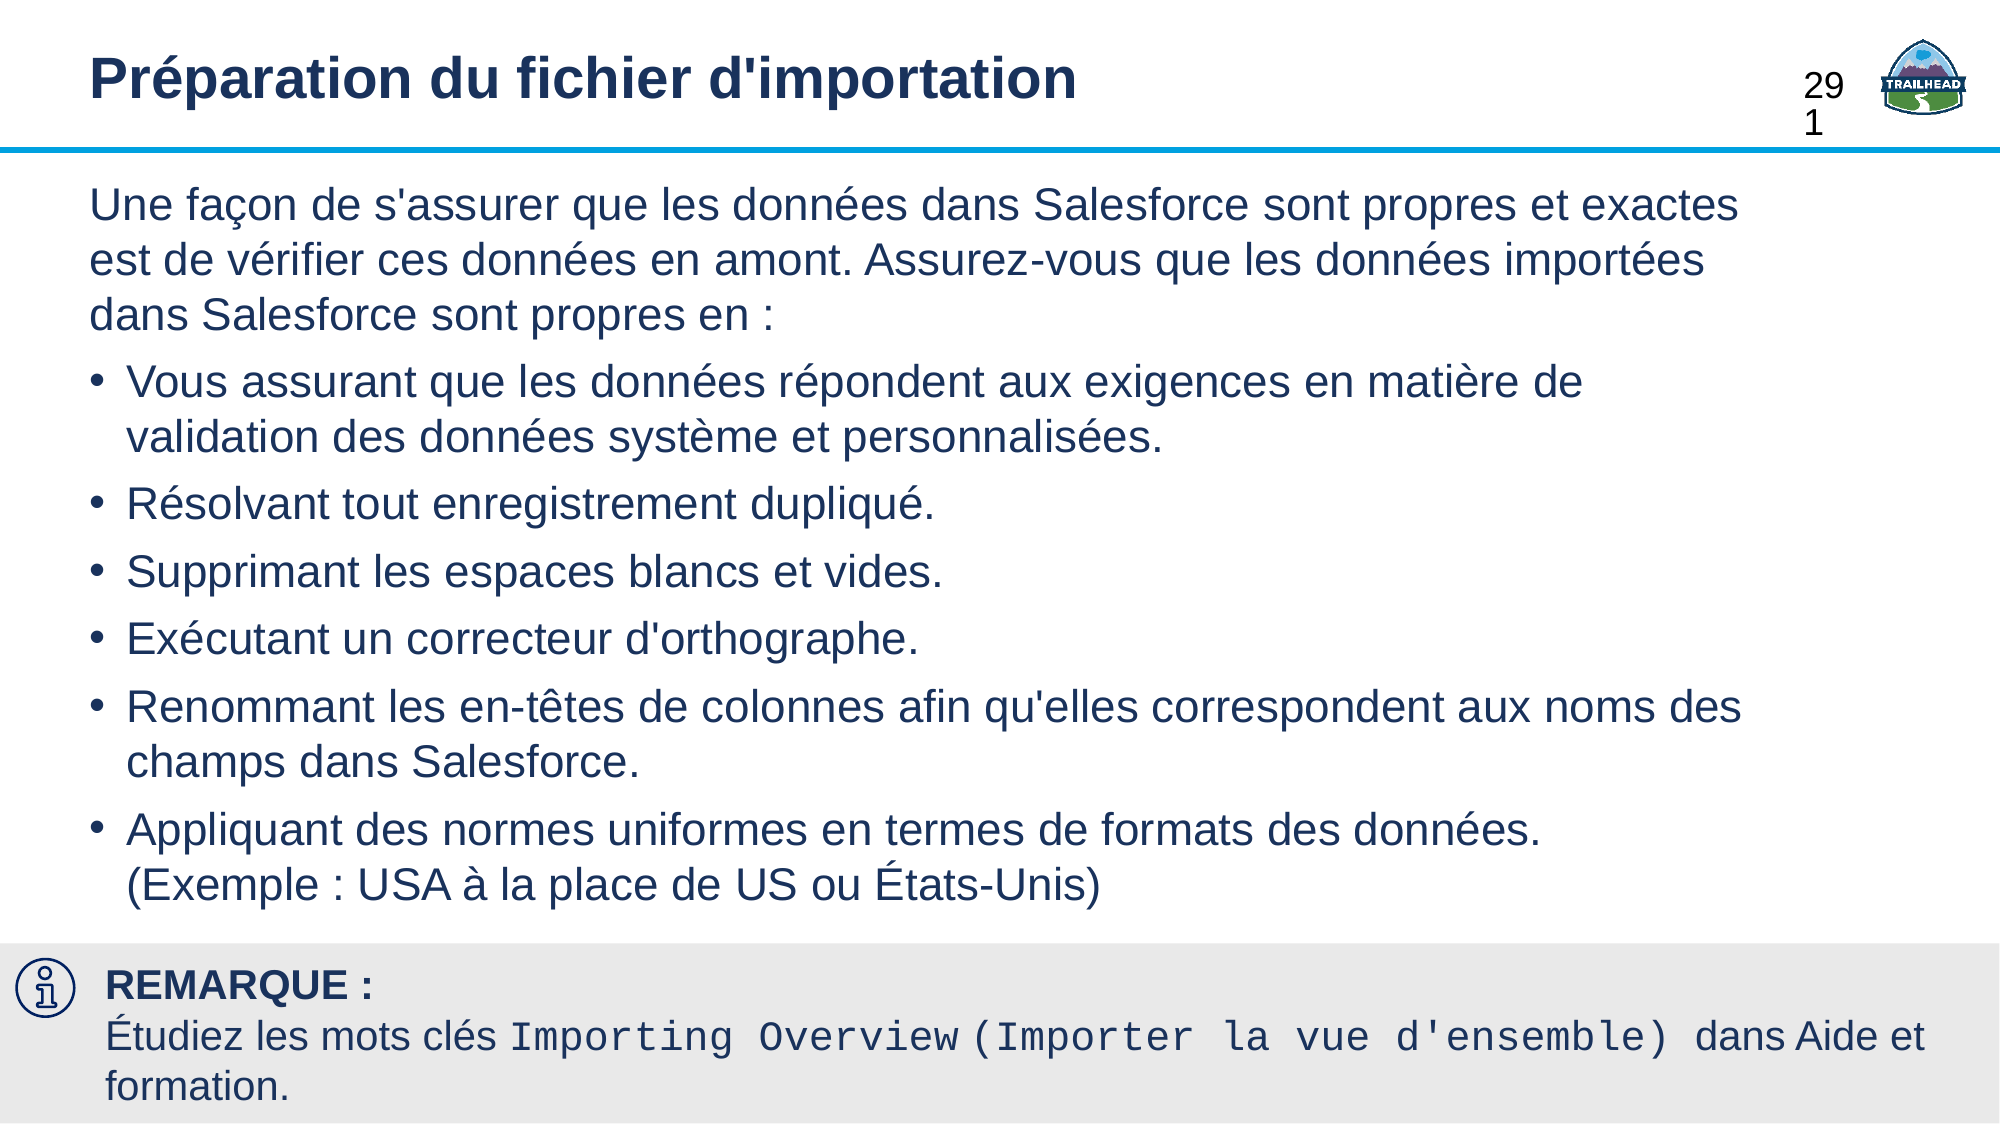

Préparation du fichier d'importation
291
Une façon de s'assurer que les données dans Salesforce sont propres et exactes est de vérifier ces données en amont. Assurez-vous que les données importées dans Salesforce sont propres en :
Vous assurant que les données répondent aux exigences en matière de validation des données système et personnalisées.
Résolvant tout enregistrement dupliqué.
Supprimant les espaces blancs et vides.
Exécutant un correcteur d'orthographe.
Renommant les en-têtes de colonnes afin qu'elles correspondent aux noms des champs dans Salesforce.
Appliquant des normes uniformes en termes de formats des données.
(Exemple : USA à la place de US ou États-Unis)

REMARQUE :
Étudiez les mots clés Importing Overview (Importer la vue d'ensemble) dans Aide et formation.